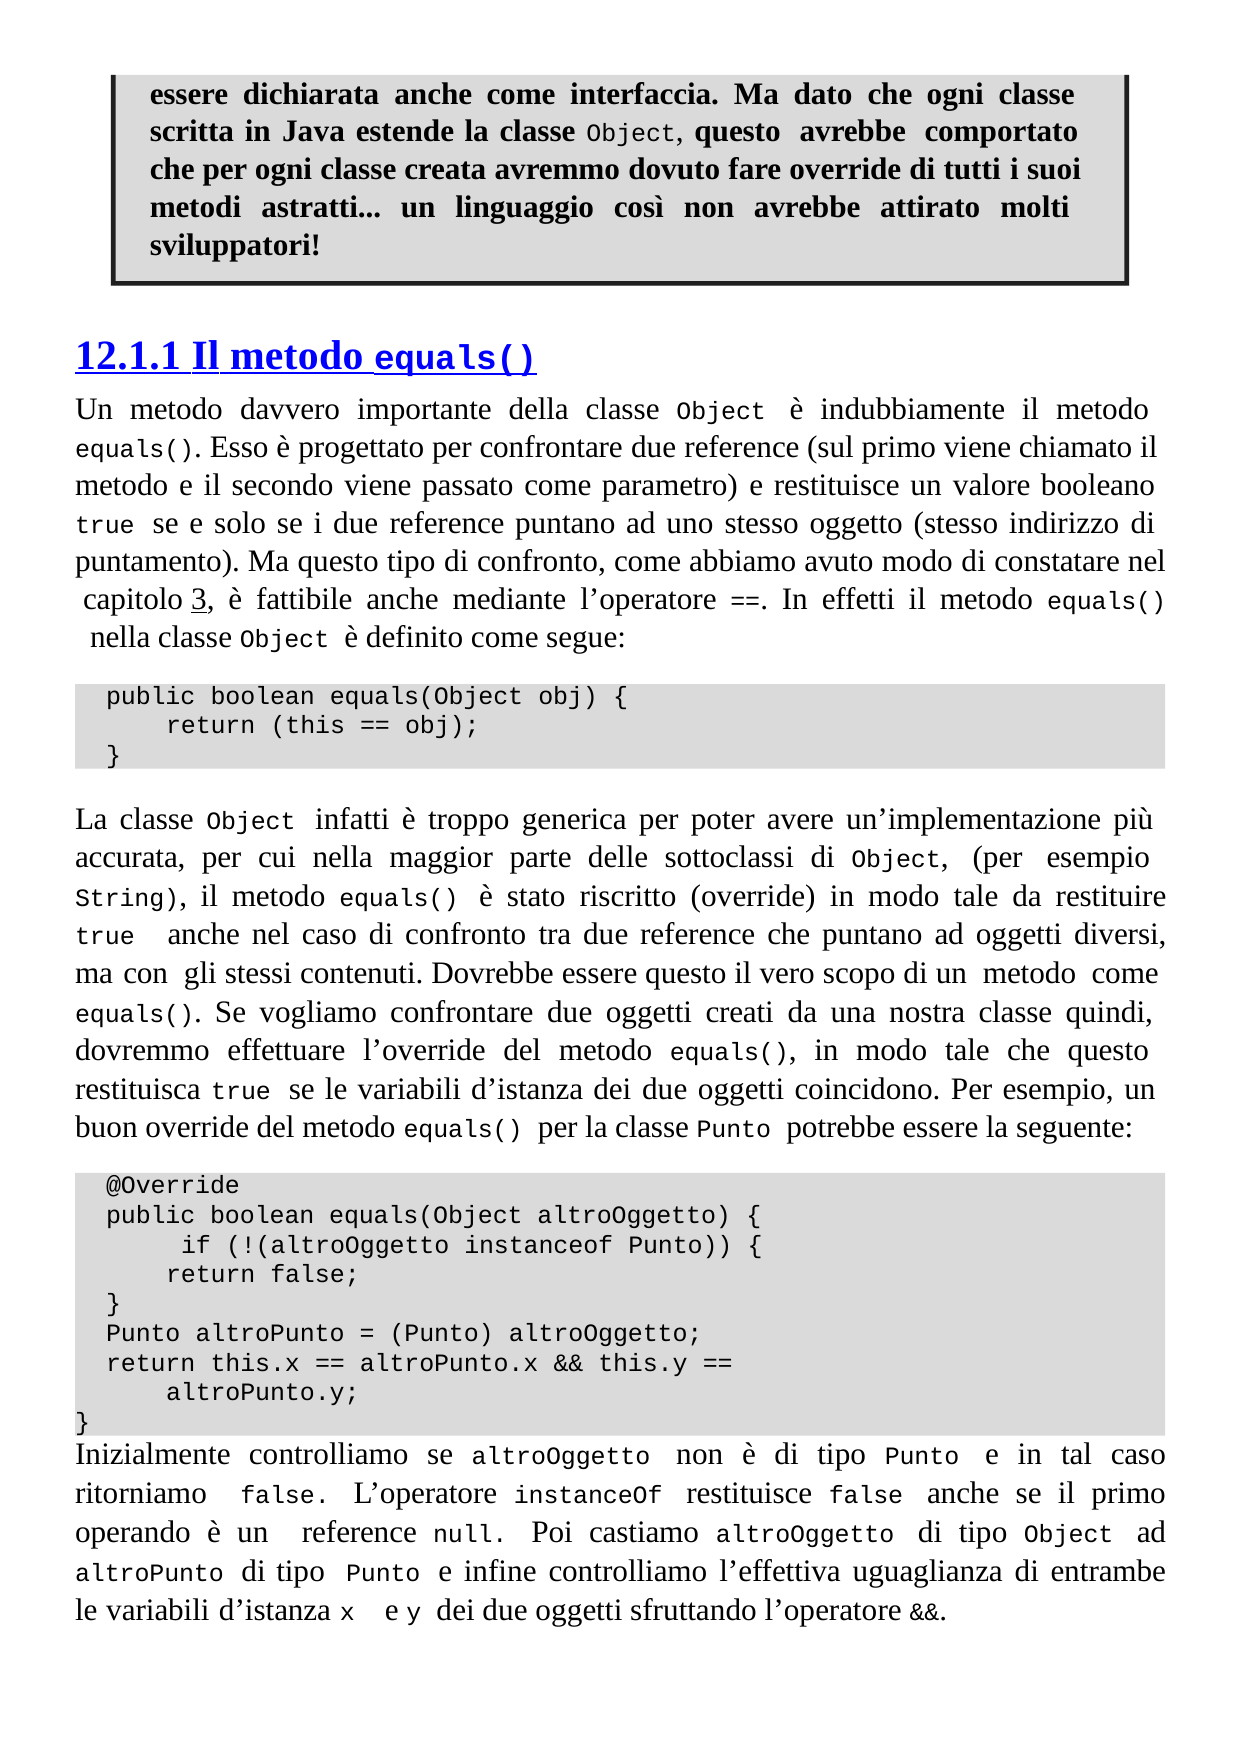

essere dichiarata anche come interfaccia. Ma dato che ogni classe  scritta in Java estende la classe Object, questo avrebbe comportato  che per ogni classe creata avremmo dovuto fare override di tutti i suoi  metodi astratti... un linguaggio così non avrebbe attirato molti  sviluppatori!

12.1.1 Il metodo equals()
Un metodo davvero importante della classe Object è indubbiamente il metodo  equals(). Esso è progettato per confrontare due reference (sul primo viene chiamato il  metodo e il secondo viene passato come parametro) e restituisce un valore booleano  true se e solo se i due reference puntano ad uno stesso oggetto (stesso indirizzo di  puntamento). Ma questo tipo di confronto, come abbiamo avuto modo di constatare nel  capitolo 3, è fattibile anche mediante l’operatore ==. In effetti il metodo equals()  nella classe Object è definito come segue:

public boolean equals(Object obj) {
return (this == obj);
}
La classe Object infatti è troppo generica per poter avere un’implementazione più  accurata, per cui nella maggior parte delle sottoclassi di Object, (per esempio  String), il metodo equals() è stato riscritto (override) in modo tale da restituire true  anche nel caso di confronto tra due reference che puntano ad oggetti diversi, ma con  gli stessi contenuti. Dovrebbe essere questo il vero scopo di un metodo come  equals(). Se vogliamo confrontare due oggetti creati da una nostra classe quindi,  dovremmo effettuare l’override del metodo equals(), in modo tale che questo  restituisca true se le variabili d’istanza dei due oggetti coincidono. Per esempio, un  buon override del metodo equals() per la classe Punto potrebbe essere la seguente:
@Override
public boolean equals(Object altroOggetto) {  if (!(altroOggetto instanceof Punto)) {
return false;
}
Punto altroPunto = (Punto) altroOggetto;
return this.x == altroPunto.x && this.y == altroPunto.y;
}
Inizialmente controlliamo se altroOggetto non è di tipo Punto e in tal caso ritorniamo  false. L’operatore instanceOf restituisce false anche se il primo operando è un  reference null. Poi castiamo altroOggetto di tipo Object ad altroPunto di tipo  Punto e infine controlliamo l’effettiva uguaglianza di entrambe le variabili d’istanza x  e y dei due oggetti sfruttando l’operatore &&.